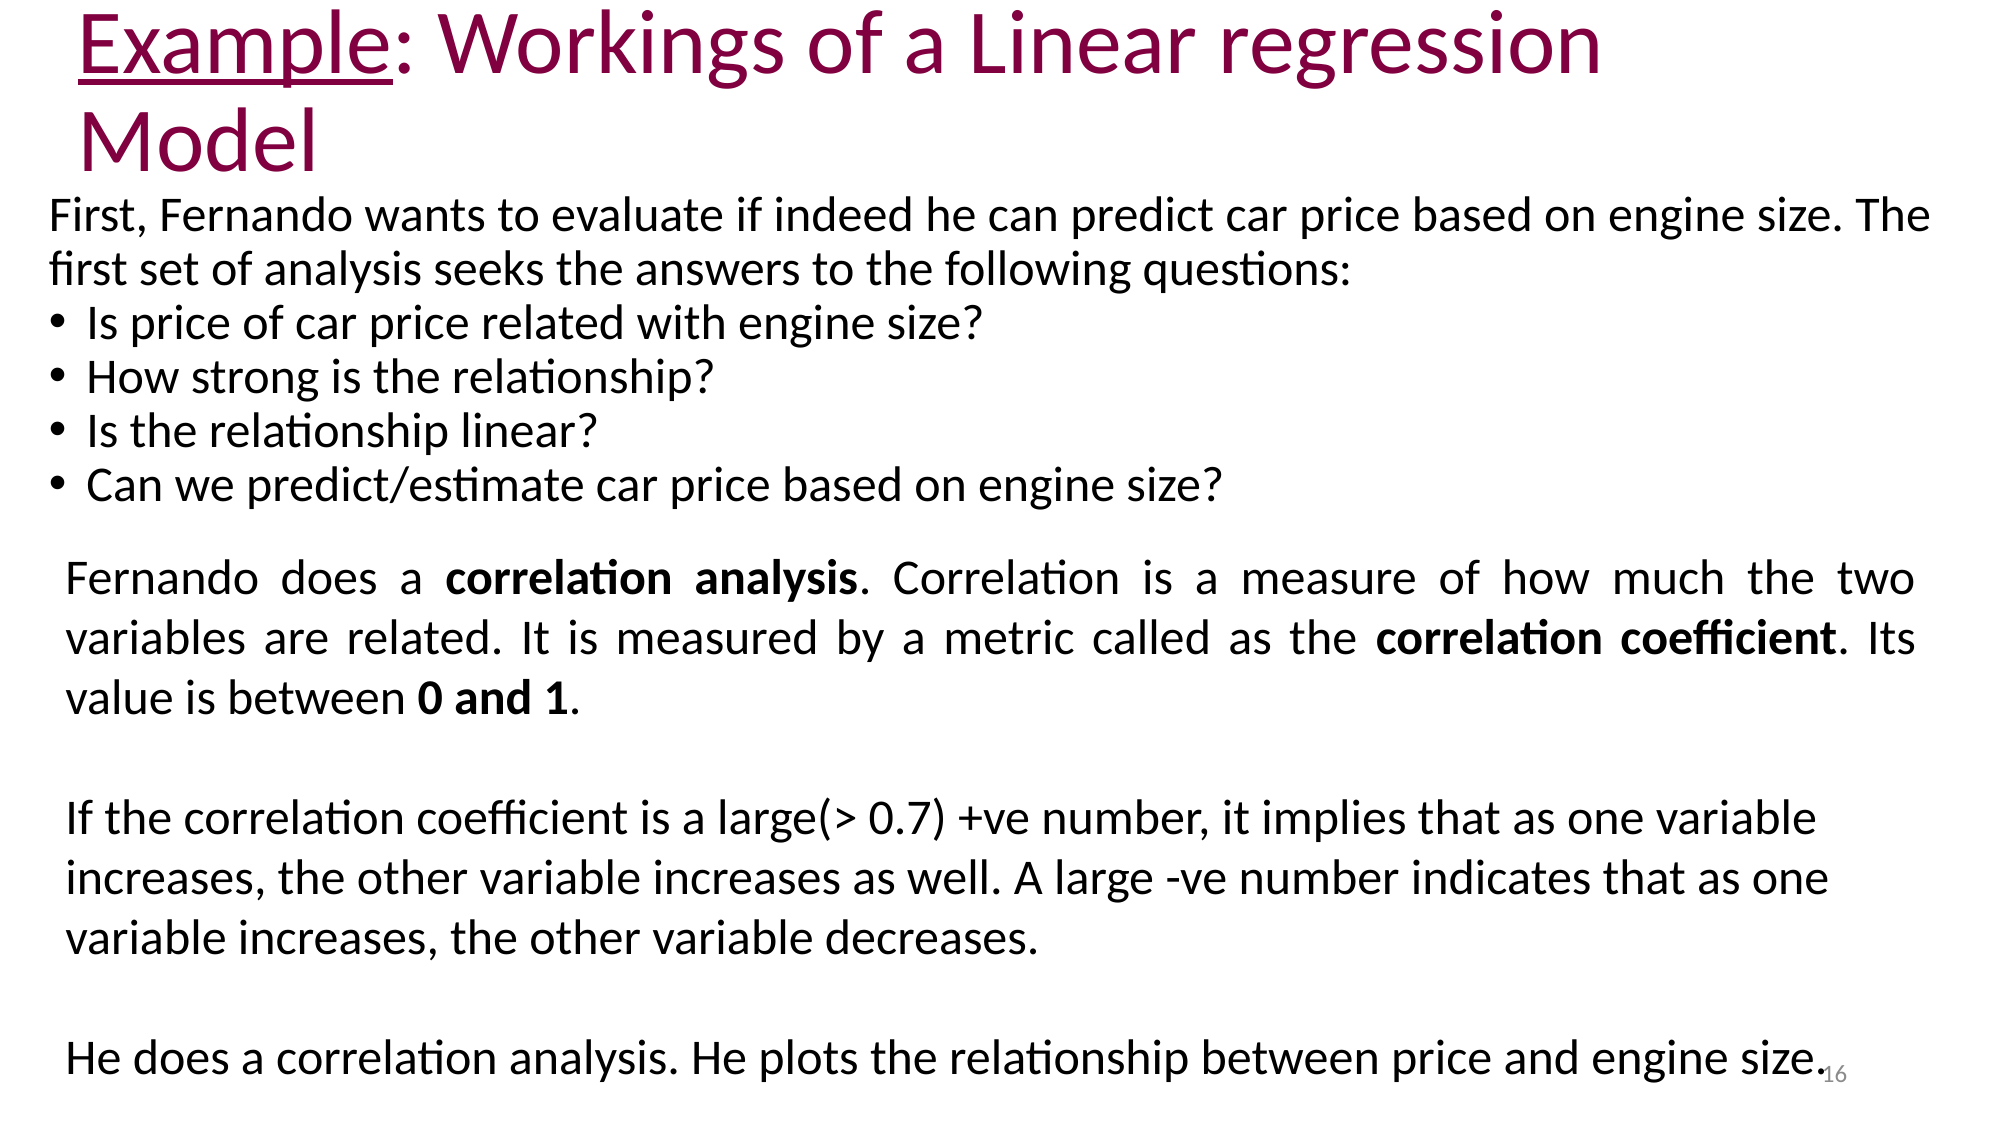

# Example: Workings of a Linear regression Model
First, Fernando wants to evaluate if indeed he can predict car price based on engine size. The first set of analysis seeks the answers to the following questions:
Is price of car price related with engine size?
How strong is the relationship?
Is the relationship linear?
Can we predict/estimate car price based on engine size?
Fernando does a correlation analysis. Correlation is a measure of how much the two variables are related. It is measured by a metric called as the correlation coefficient. Its value is between 0 and 1.

If the correlation coefficient is a large(> 0.7) +ve number, it implies that as one variable increases, the other variable increases as well. A large -ve number indicates that as one variable increases, the other variable decreases.

He does a correlation analysis. He plots the relationship between price and engine size.
16